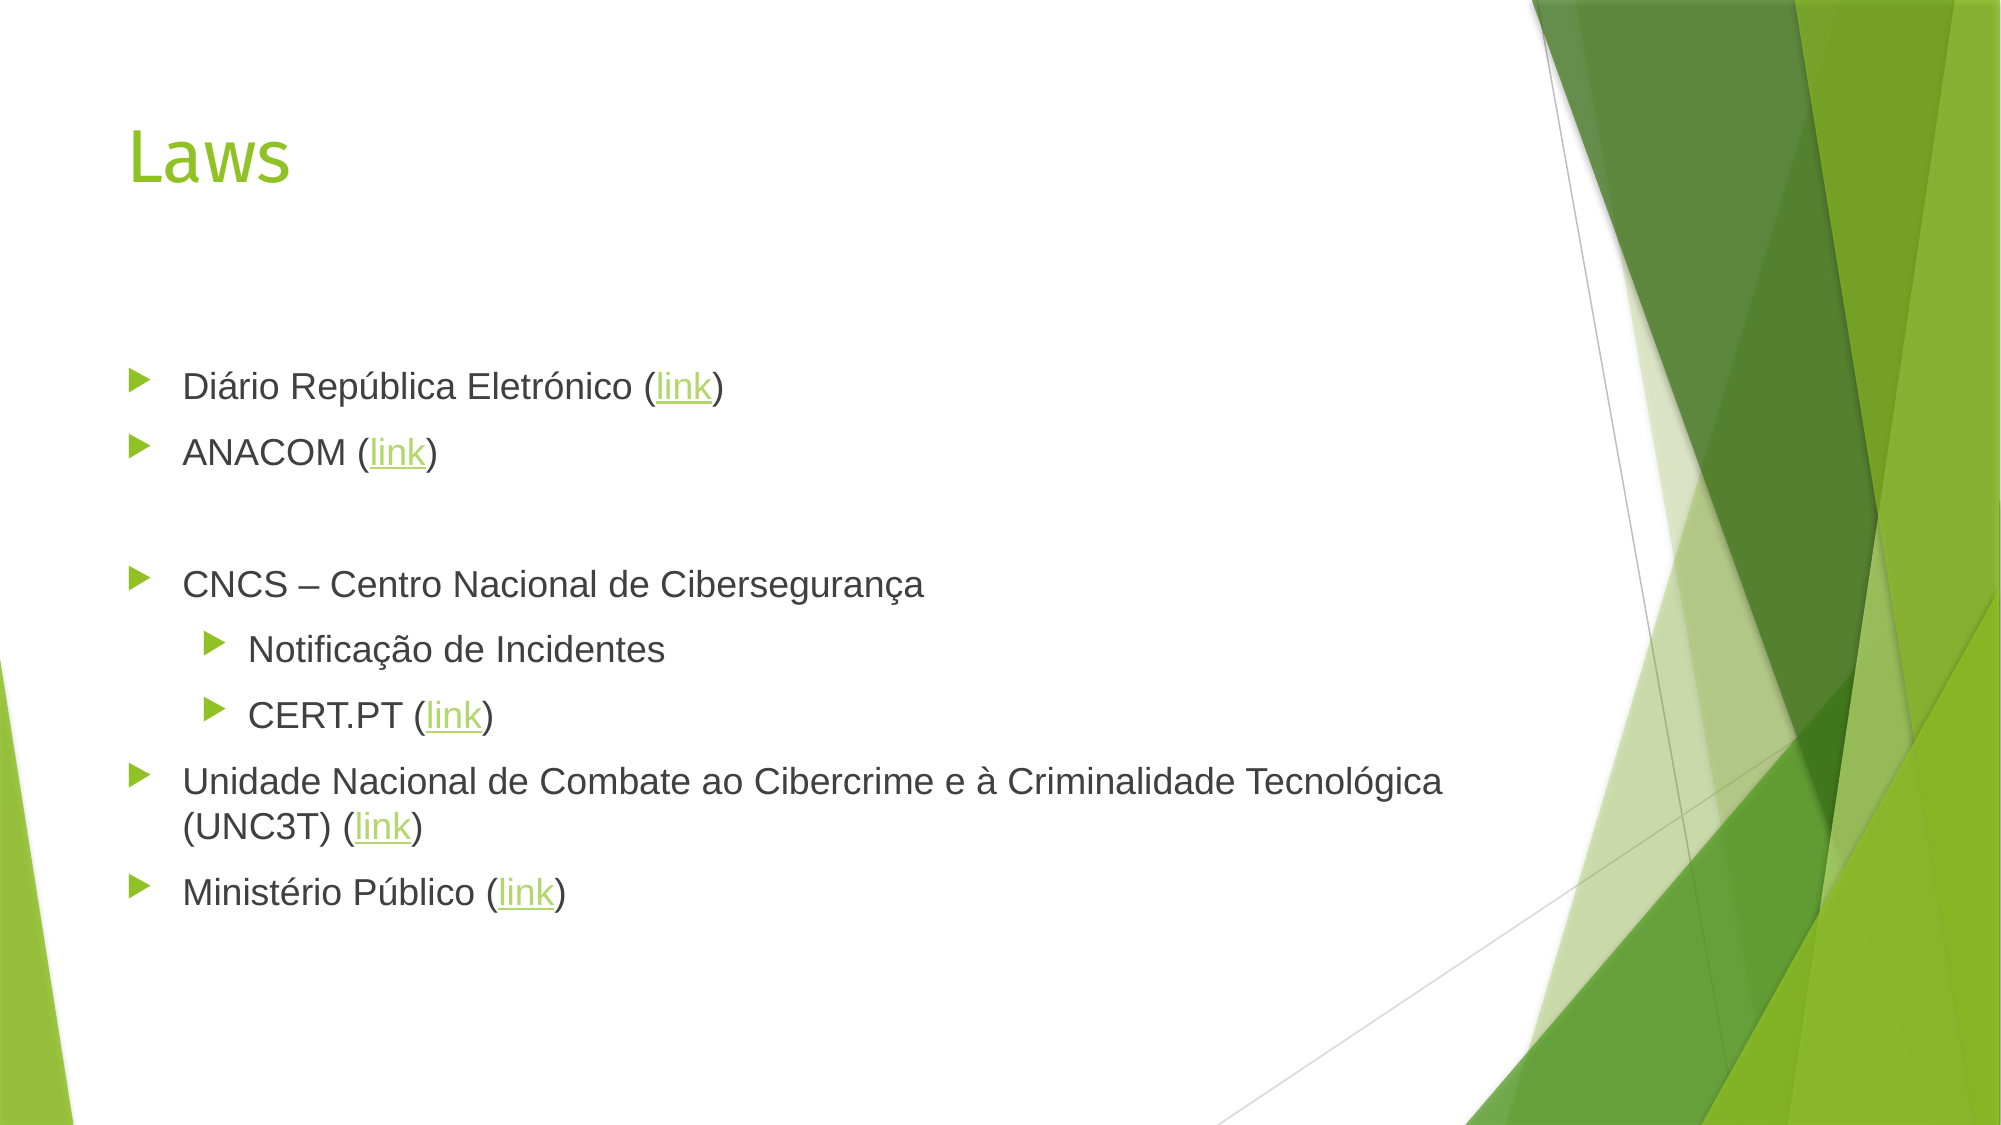

# Laws
Diário República Eletrónico (link)
ANACOM (link)

CNCS – Centro Nacional de Cibersegurança
Notificação de Incidentes
CERT.PT (link)
Unidade Nacional de Combate ao Cibercrime e à Criminalidade Tecnológica (UNC3T) (link)
Ministério Público (link)